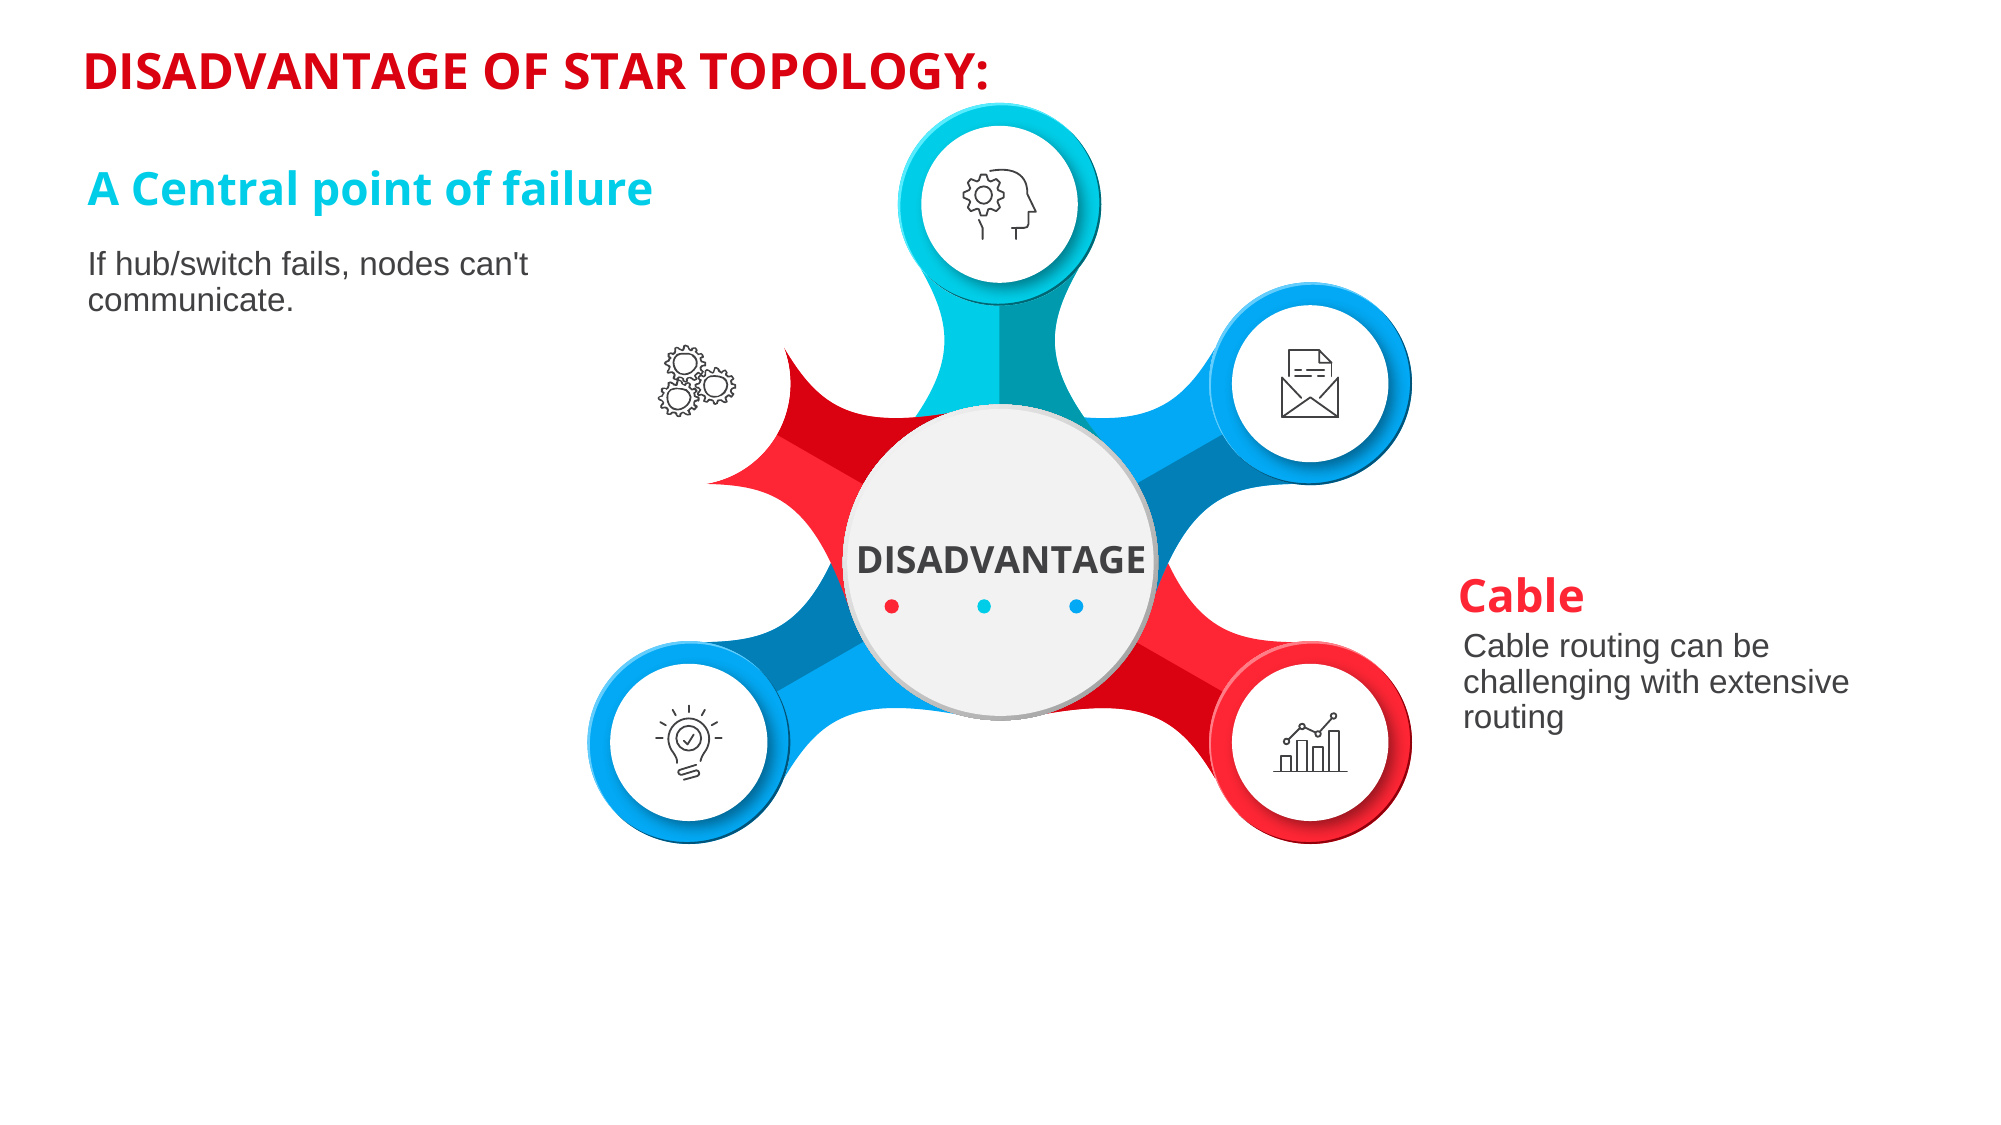

DISADVANTAGE OF STAR TOPOLOGY:

A Central point of failure
If hub/switch fails, nodes can't communicate.

DISADVANTAGE

Cable
Cable routing can be challenging with extensive routing